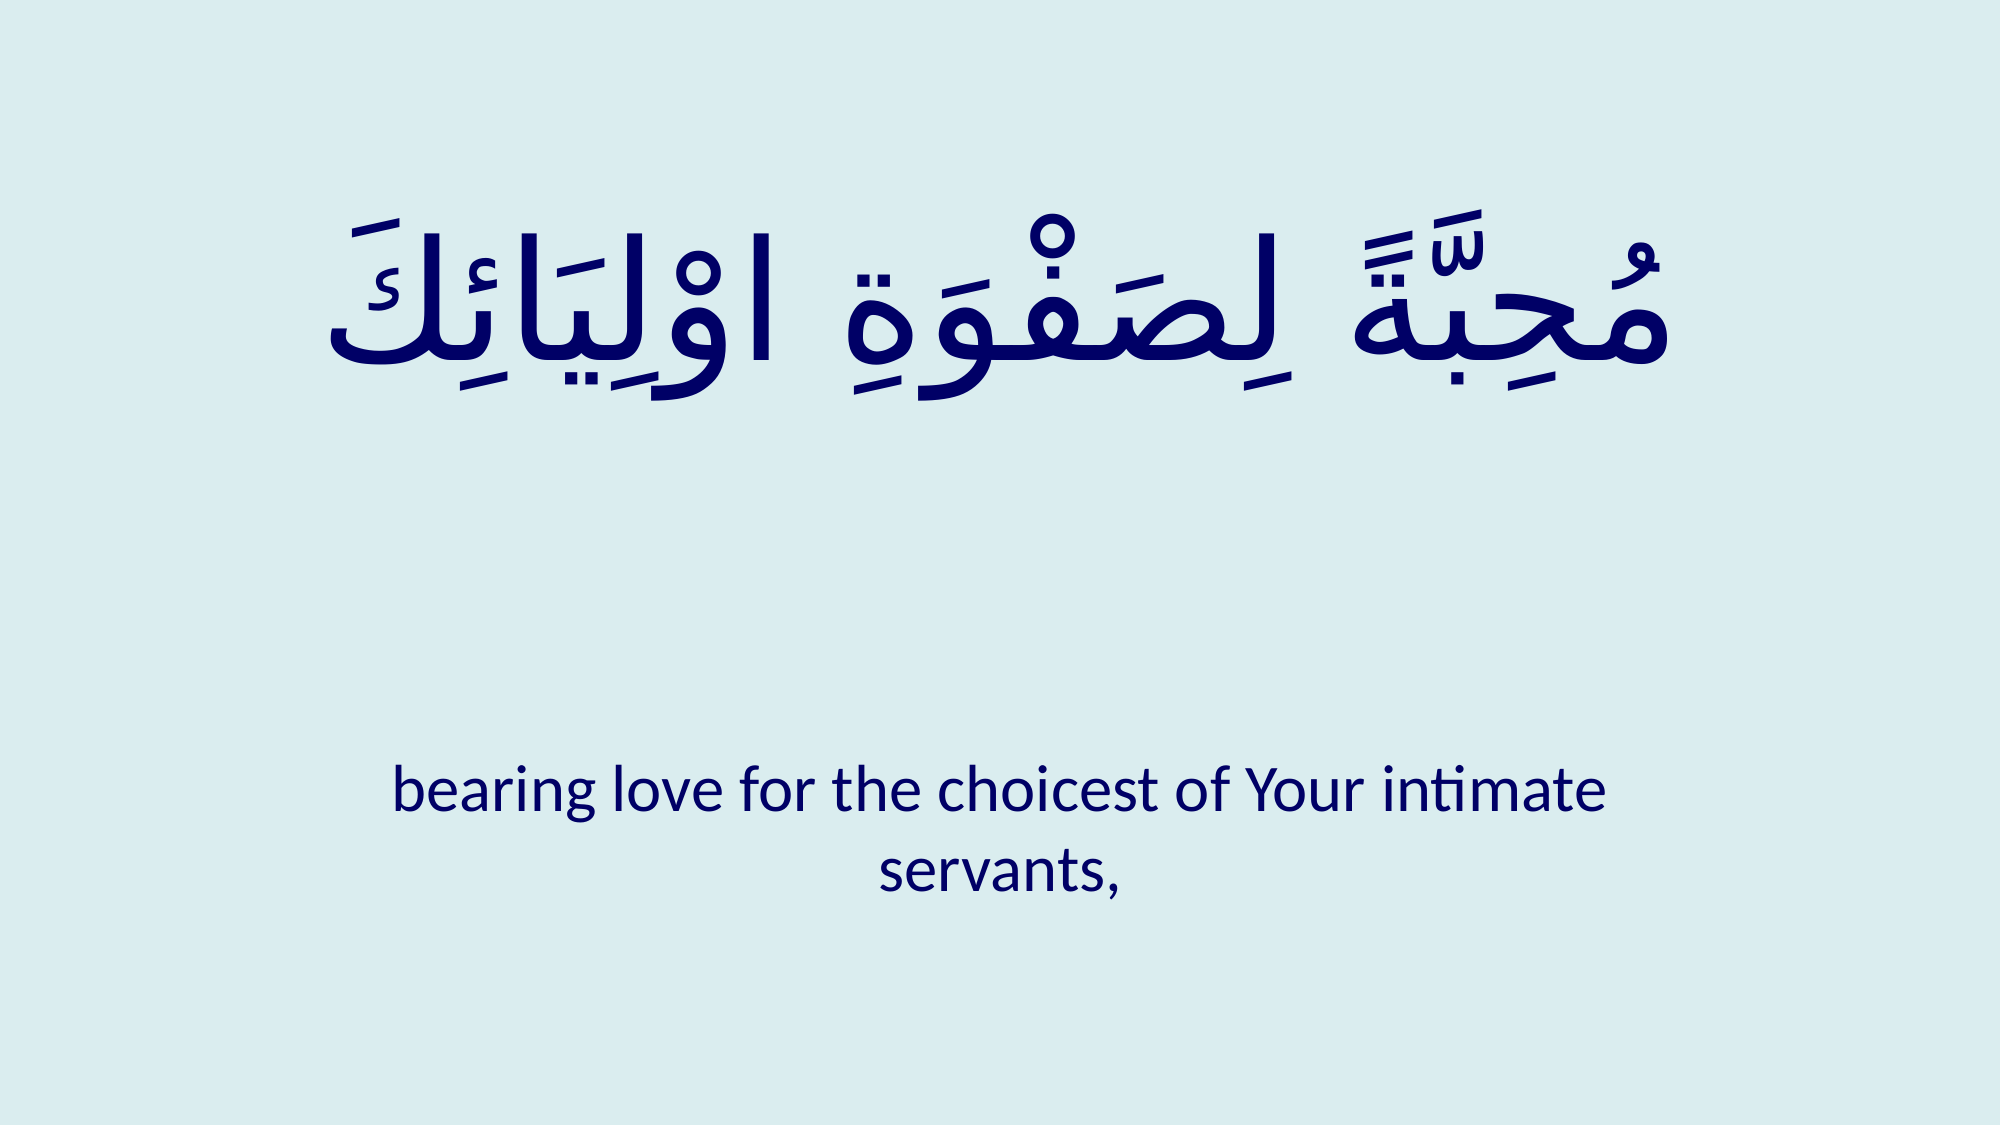

# مُحِبَّةً لِصَفْوَةِ اوْلِيَائِكَ
bearing love for the choicest of Your intimate servants,